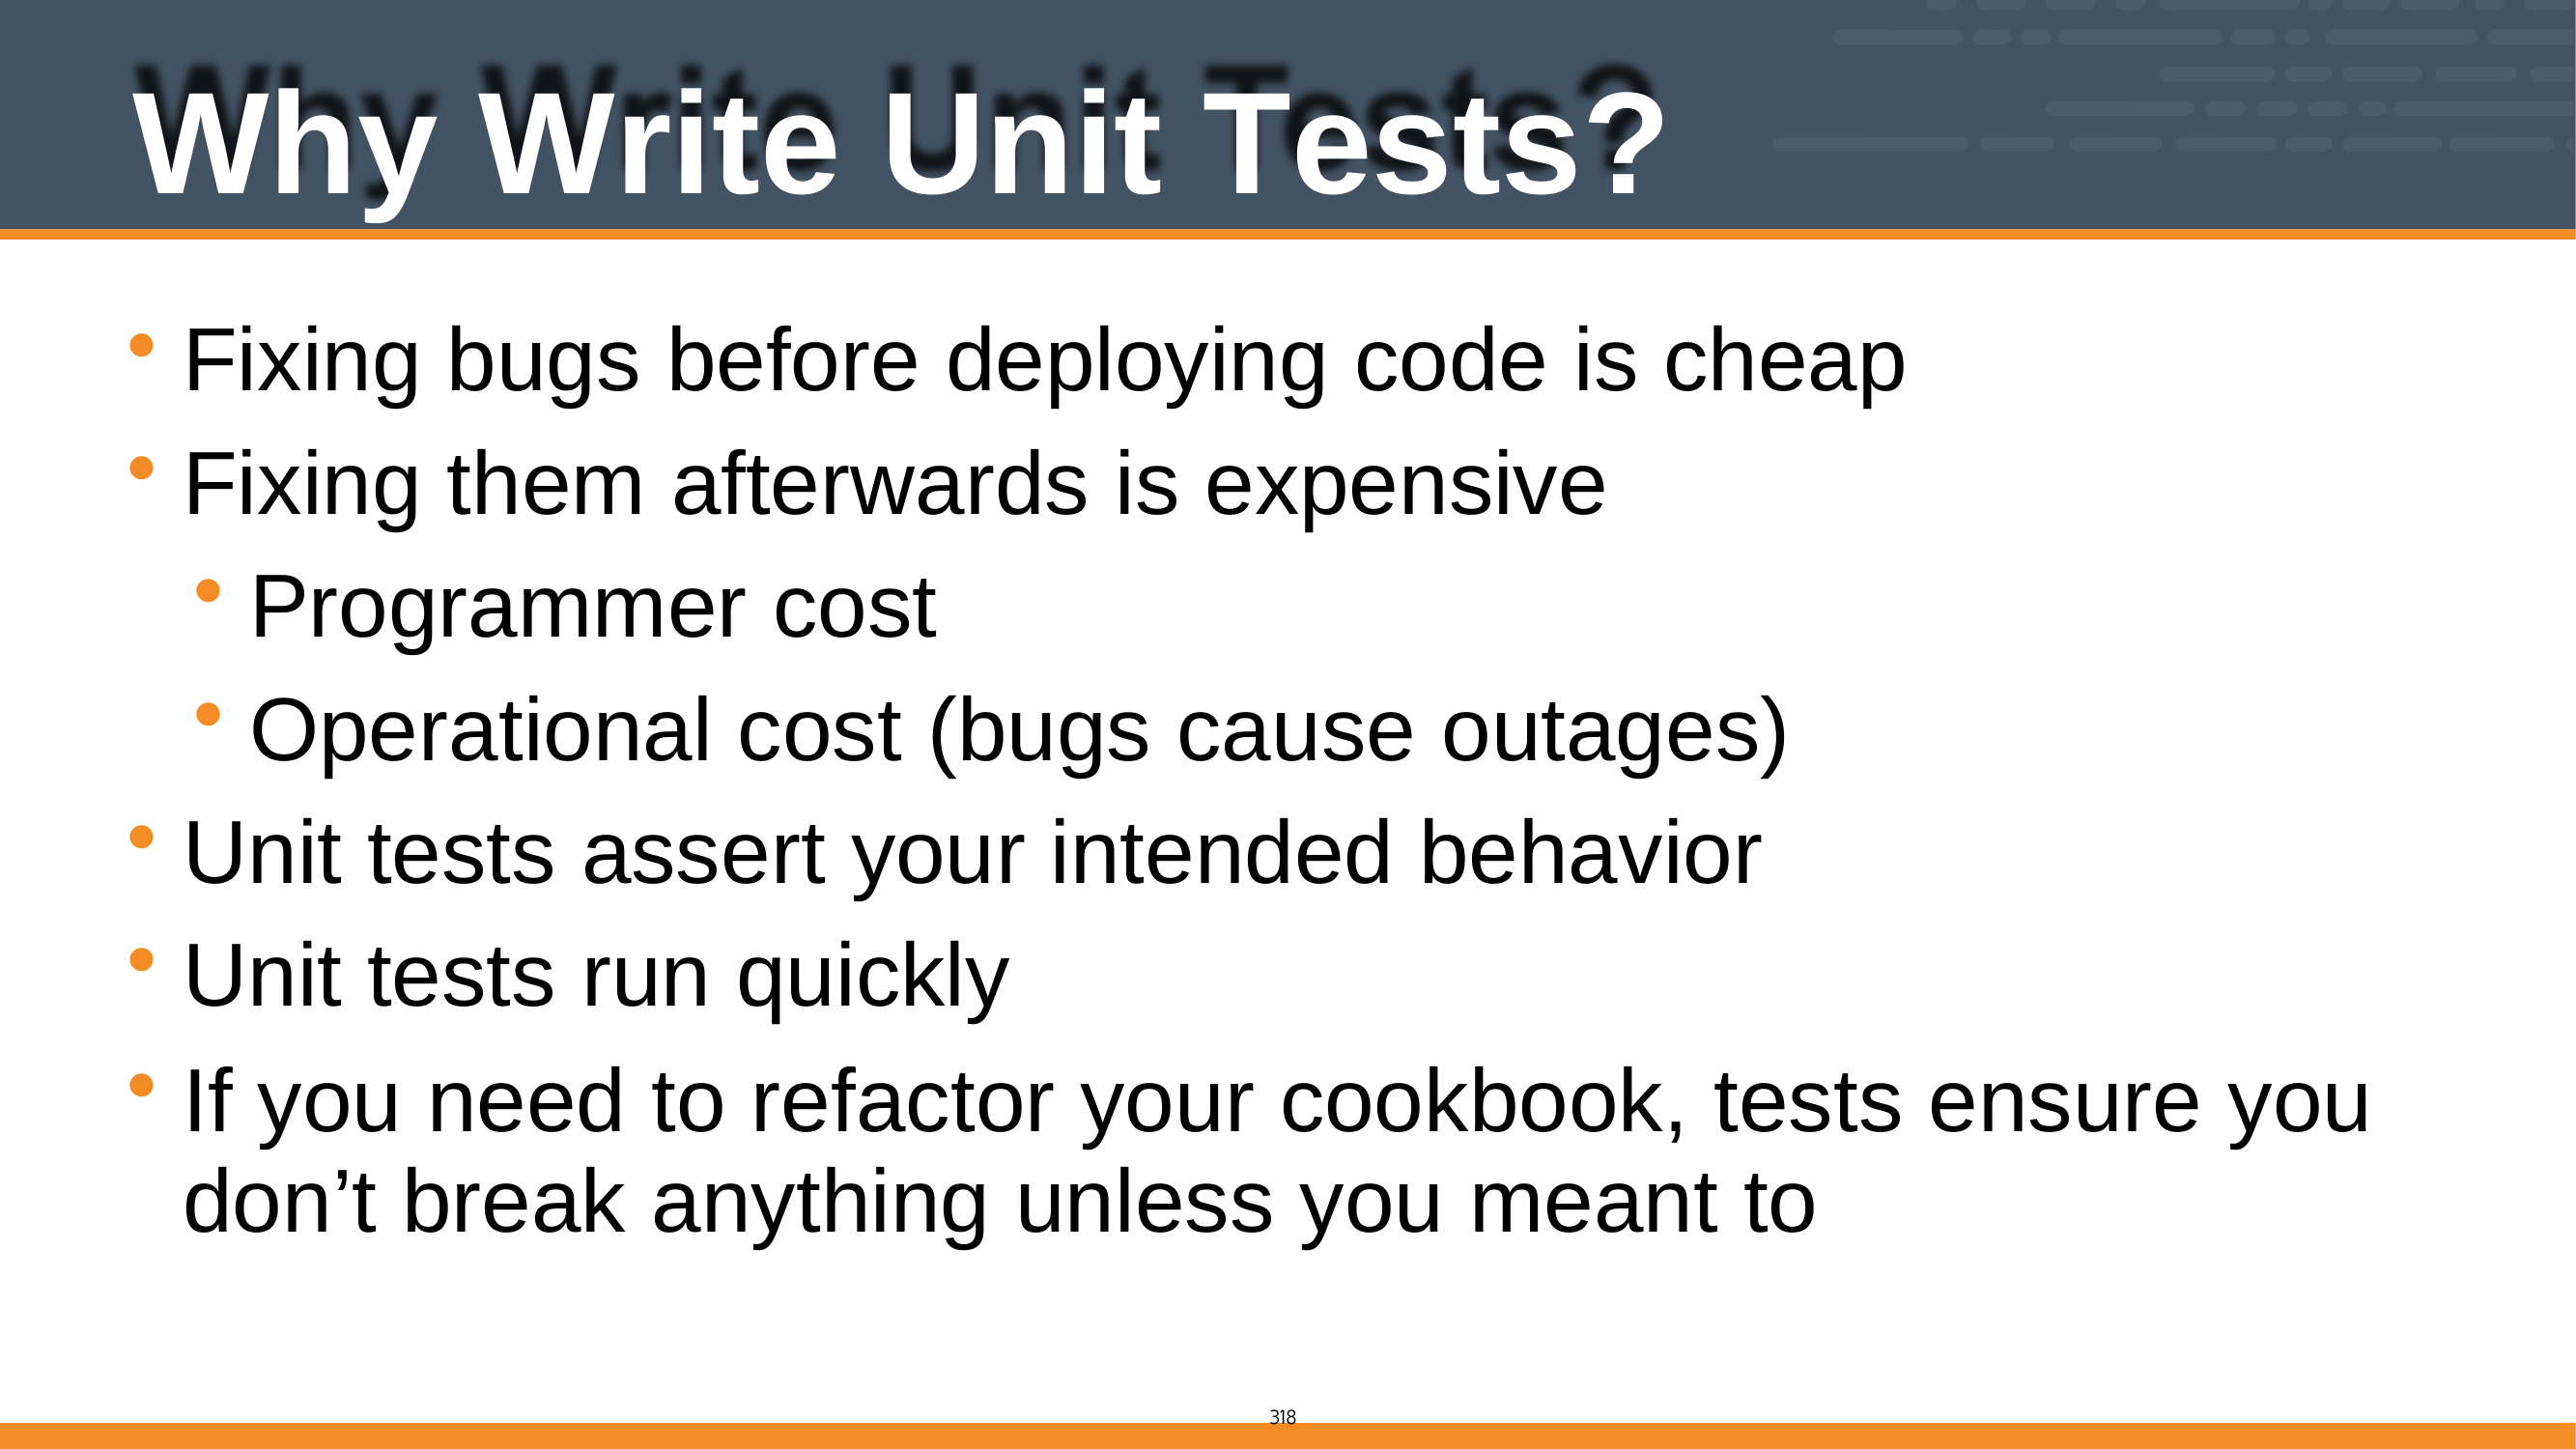

# Why Write Unit Tests?

Fixing bugs before deploying code is cheap
Fixing them afterwards is expensive
Programmer cost
Operational cost (bugs cause outages)
Unit tests assert your intended behavior
Unit tests run quickly
If you need to refactor your cookbook, tests ensure you don’t break anything unless you meant to
318